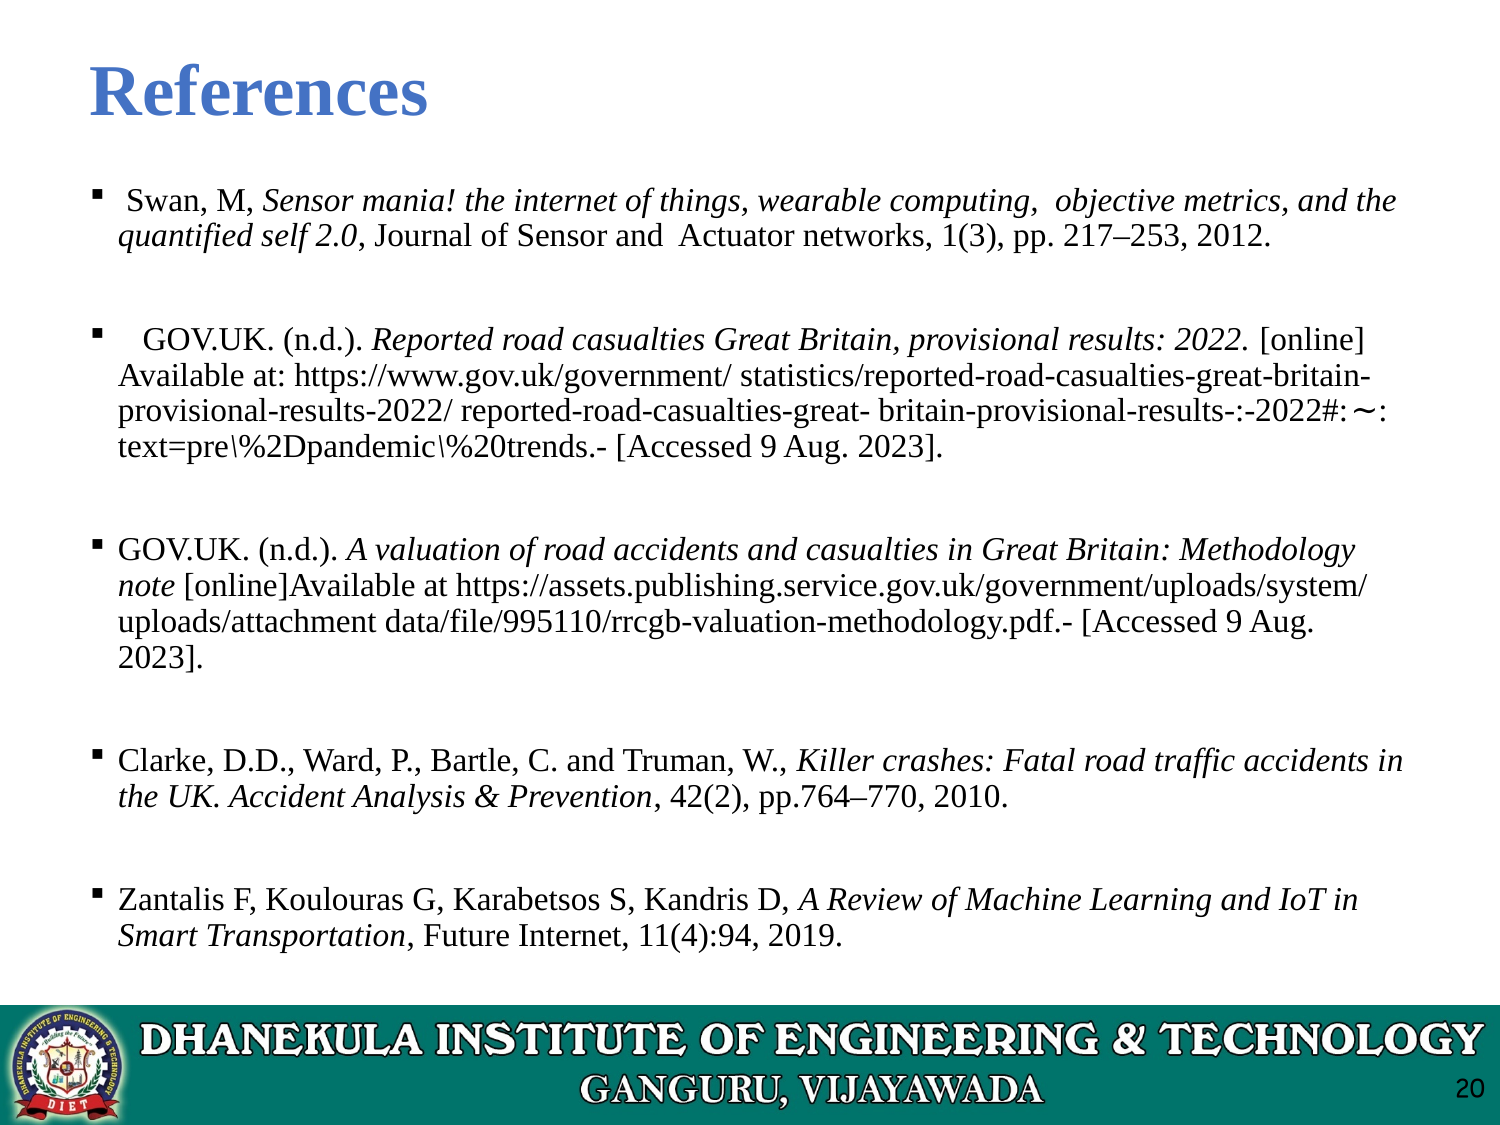

# References
 Swan, M, Sensor mania! the internet of things, wearable computing,  objective metrics, and the quantified self 2.0, Journal of Sensor and  Actuator networks, 1(3), pp. 217–253, 2012.

   GOV.UK. (n.d.). Reported road casualties Great Britain, provisional results: 2022. [online] Available at: https://www.gov.uk/government/ statistics/reported-road-casualties-great-britain-provisional-results-2022/ reported-road-casualties-great- britain-provisional-results-:-2022#:∼: text=pre\%2Dpandemic\%20trends.- [Accessed 9 Aug. 2023].

GOV.UK. (n.d.). A valuation of road accidents and casualties in Great Britain: Methodology note [online]Available at https://assets.publishing.service.gov.uk/government/uploads/system/ uploads/attachment data/file/995110/rrcgb-valuation-methodology.pdf.- [Accessed 9 Aug. 2023].

Clarke, D.D., Ward, P., Bartle, C. and Truman, W., Killer crashes: Fatal road traffic accidents in the UK. Accident Analysis & Prevention, 42(2), pp.764–770, 2010.

Zantalis F, Koulouras G, Karabetsos S, Kandris D, A Review of Machine Learning and IoT in Smart Transportation, Future Internet, 11(4):94, 2019.

20